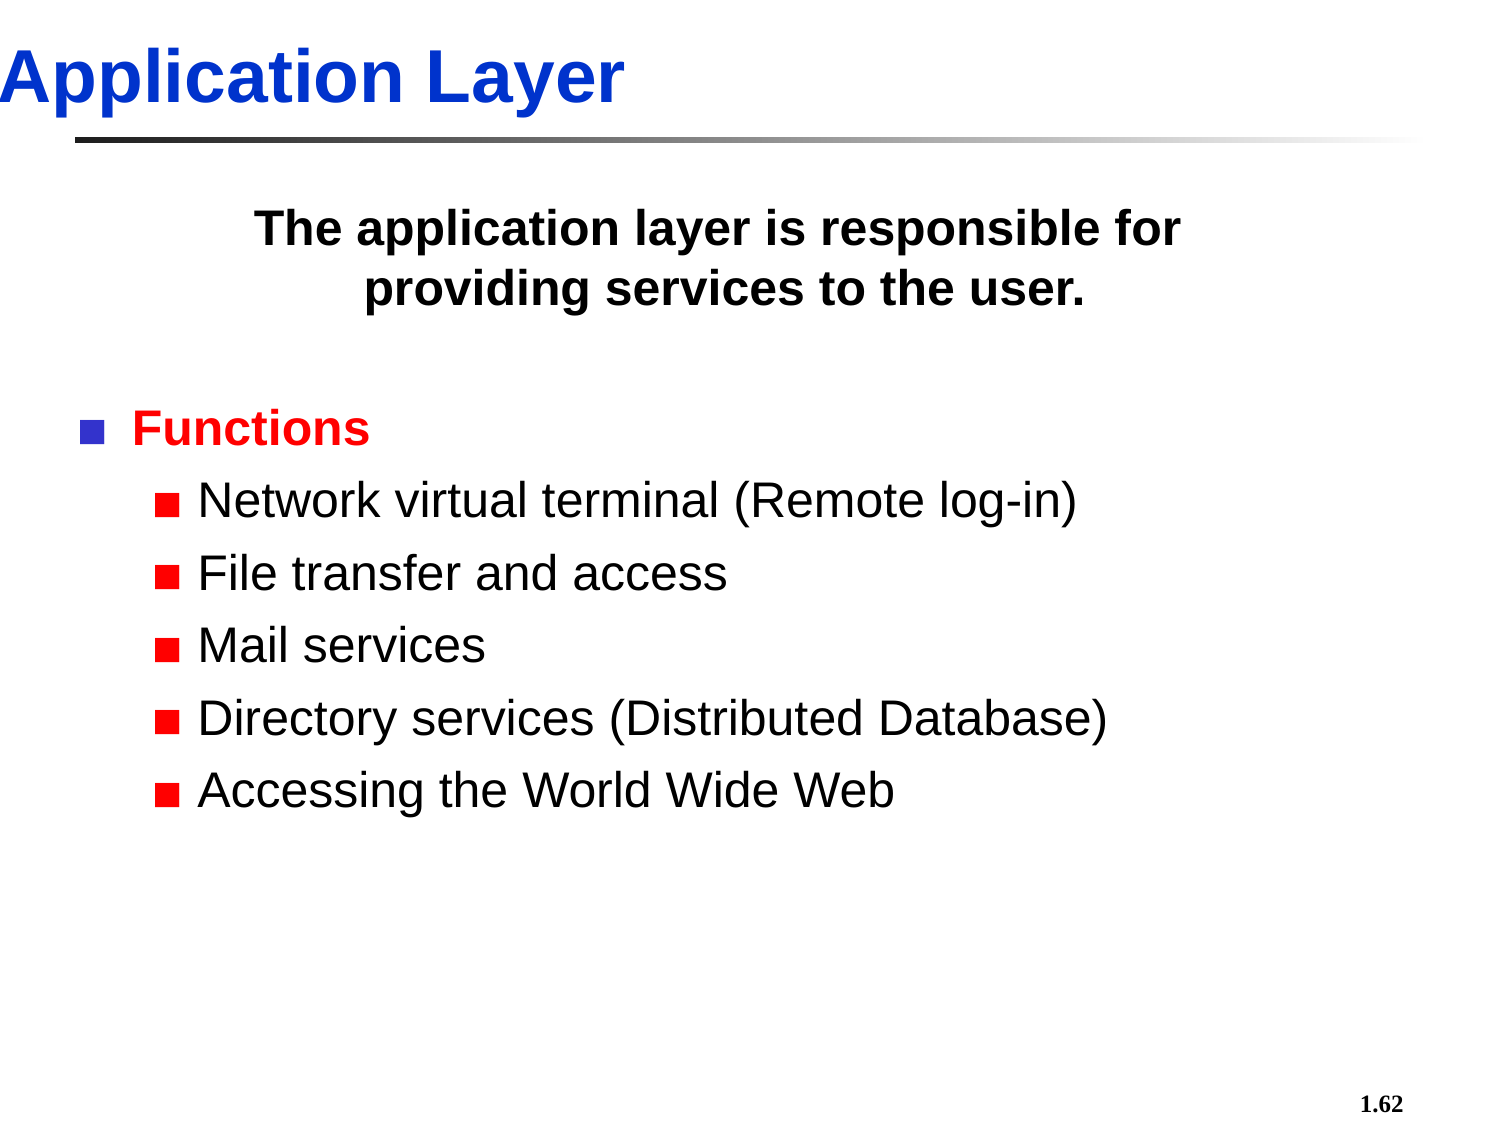

Application Layer

The application layer is responsible for
providing services to the user.
Functions
Network virtual terminal (Remote log-in)
File transfer and access
Mail services
Directory services (Distributed Database)
Accessing the World Wide Web
1.62